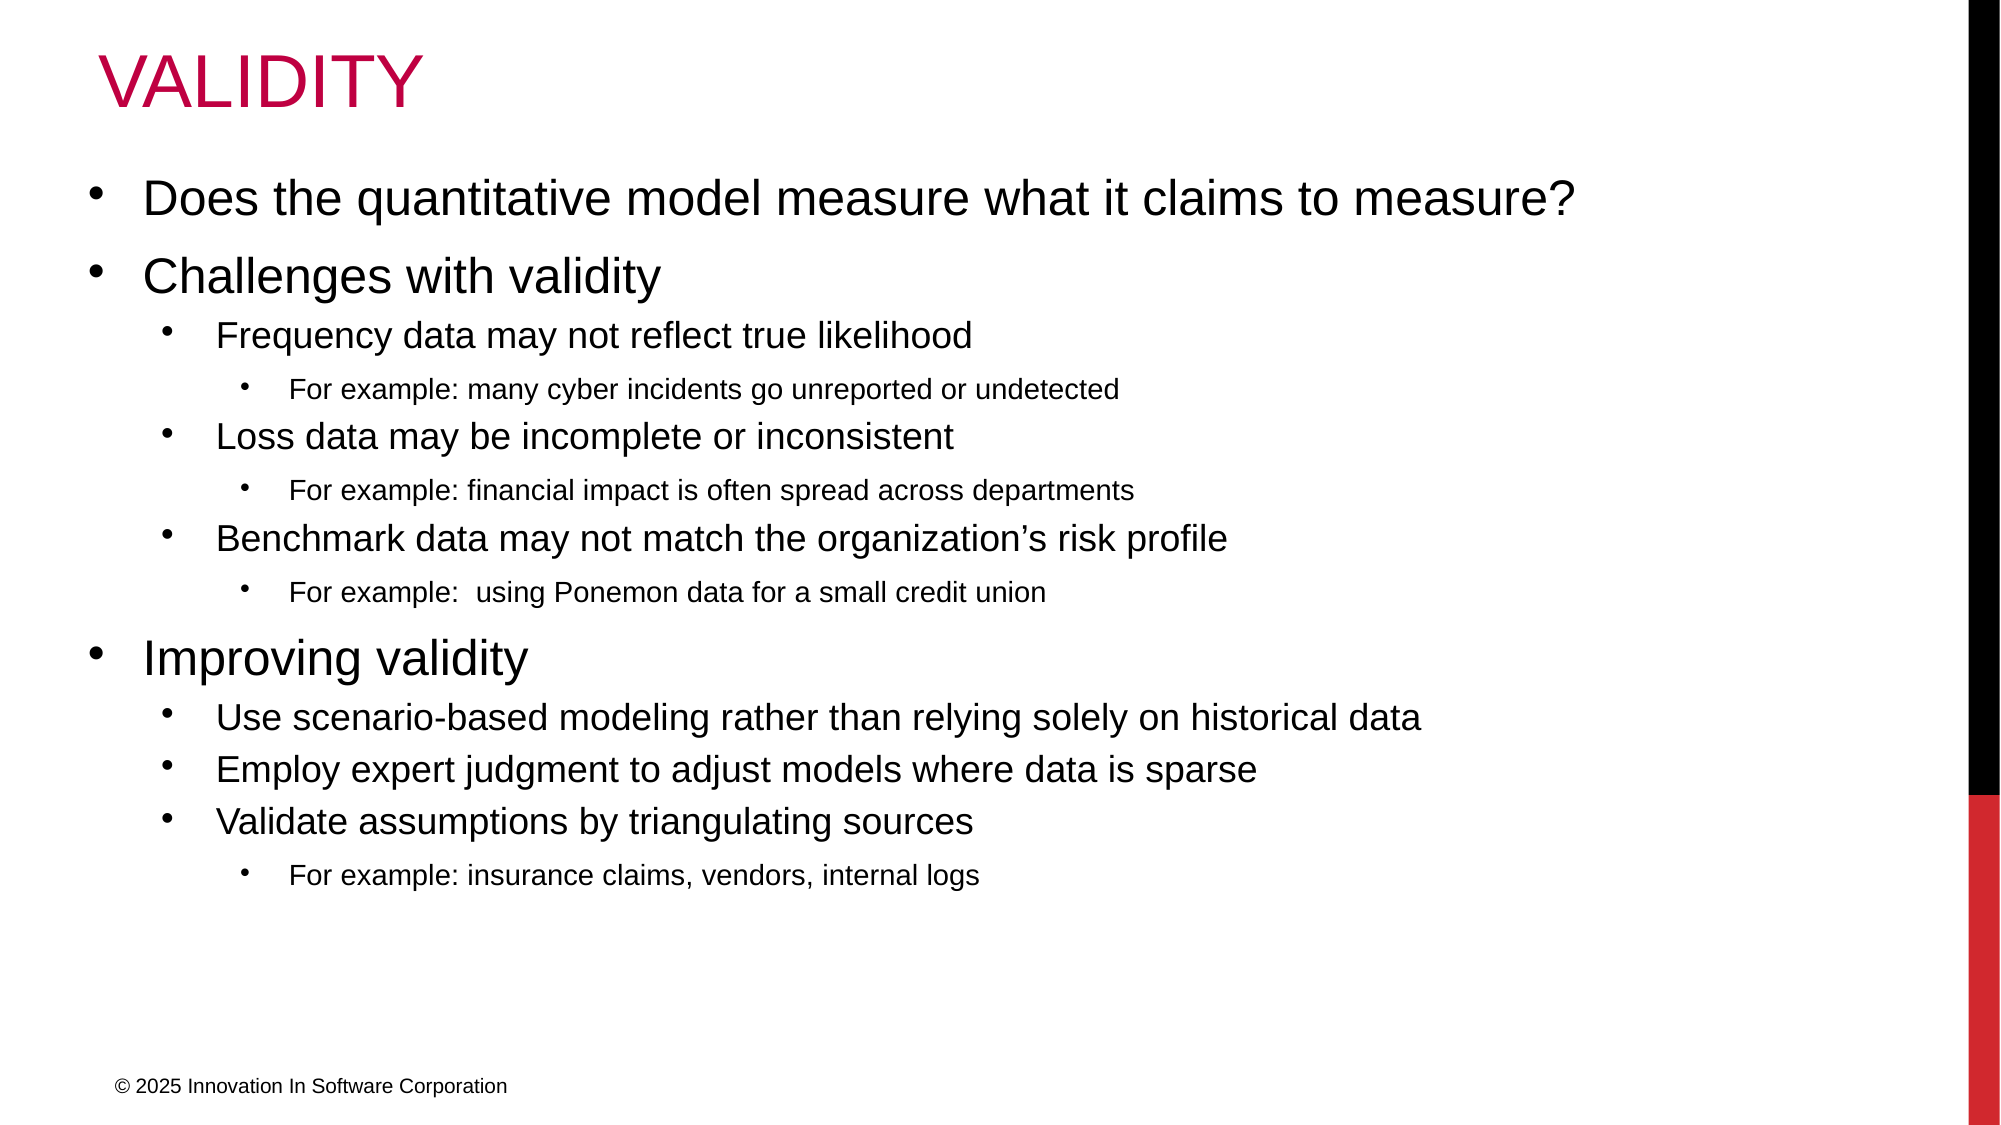

# Validity
Does the quantitative model measure what it claims to measure?
Challenges with validity
Frequency data may not reflect true likelihood
For example: many cyber incidents go unreported or undetected
Loss data may be incomplete or inconsistent
For example: financial impact is often spread across departments
Benchmark data may not match the organization’s risk profile
For example:  using Ponemon data for a small credit union
Improving validity
Use scenario-based modeling rather than relying solely on historical data
Employ expert judgment to adjust models where data is sparse
Validate assumptions by triangulating sources
For example: insurance claims, vendors, internal logs
© 2025 Innovation In Software Corporation